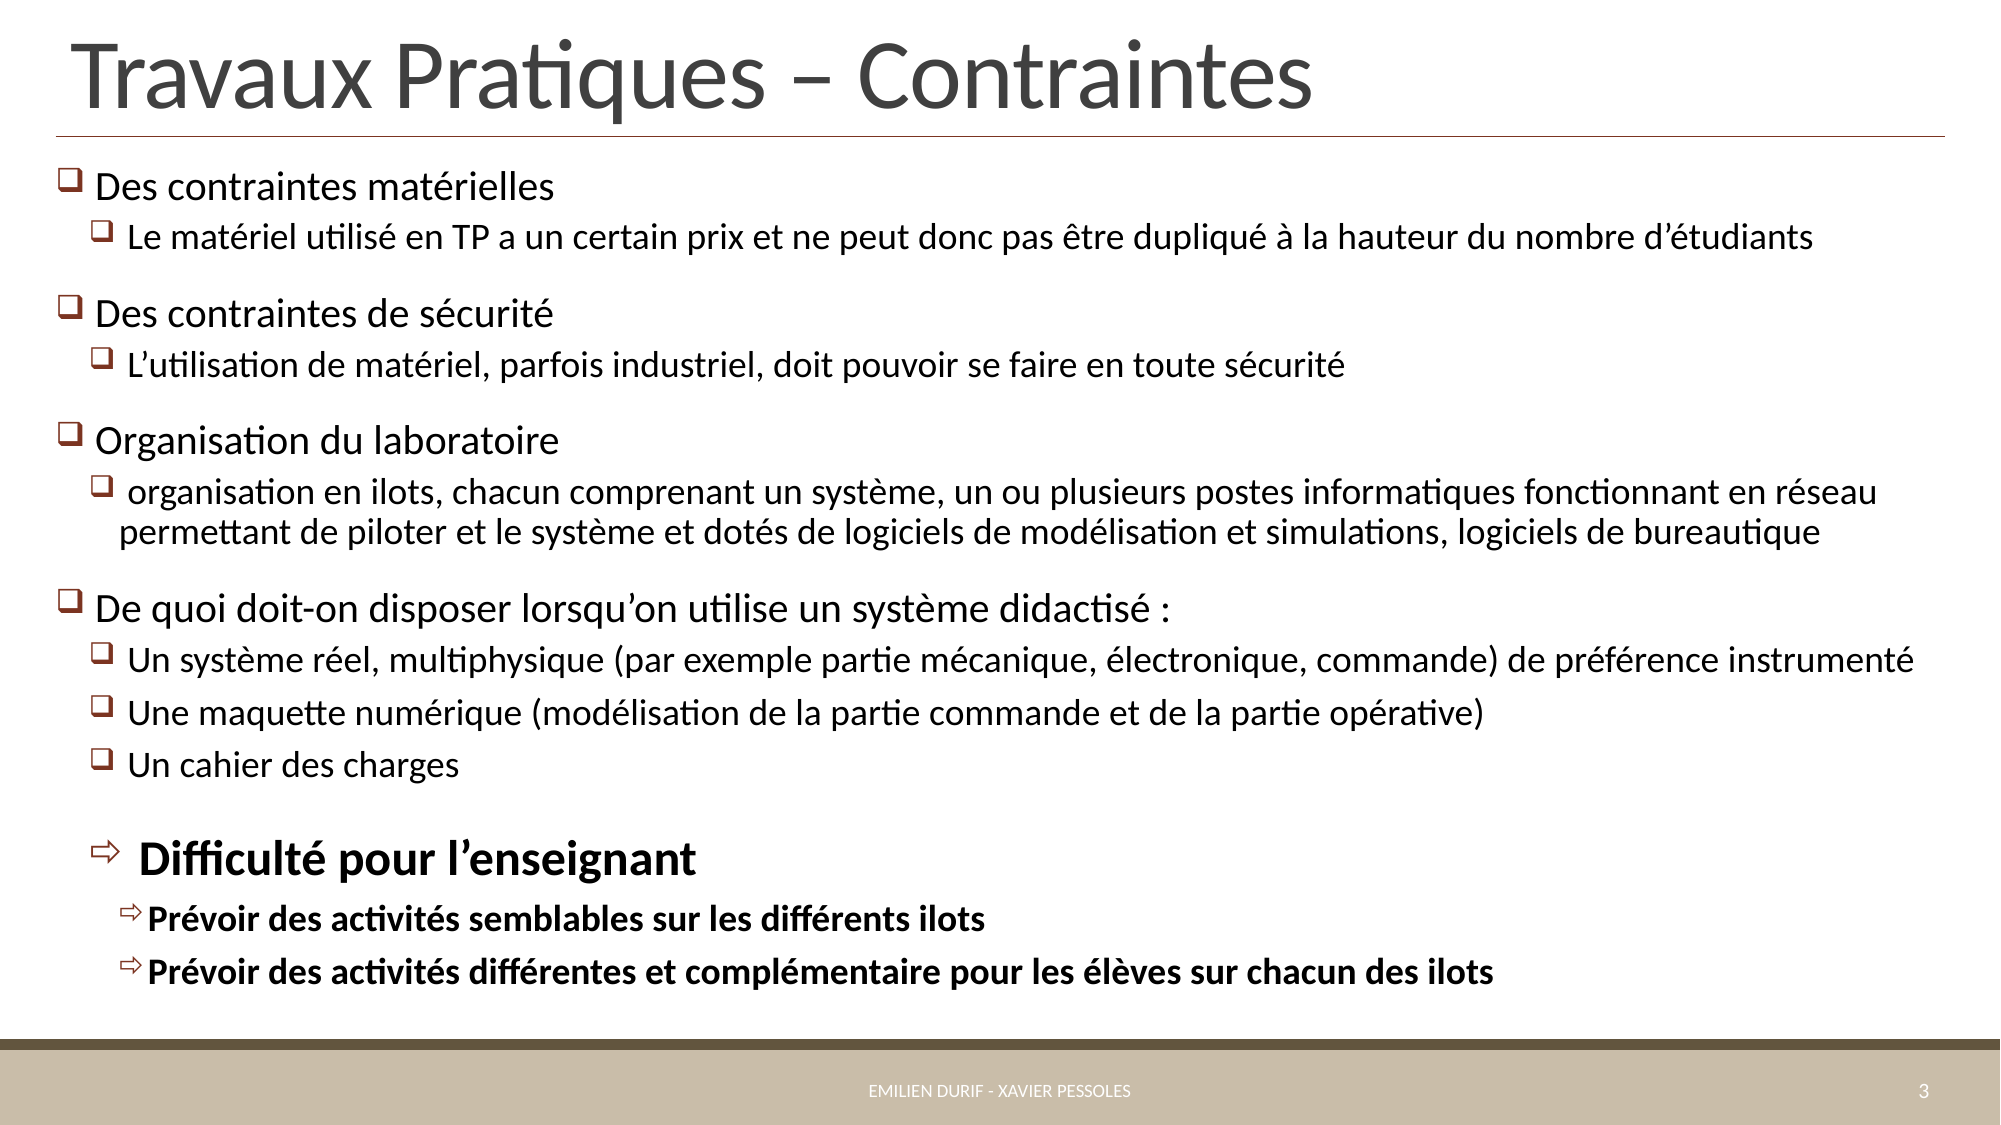

# Travaux Pratiques – Contraintes
 Des contraintes matérielles
 Le matériel utilisé en TP a un certain prix et ne peut donc pas être dupliqué à la hauteur du nombre d’étudiants
 Des contraintes de sécurité
 L’utilisation de matériel, parfois industriel, doit pouvoir se faire en toute sécurité
 Organisation du laboratoire
 organisation en ilots, chacun comprenant un système, un ou plusieurs postes informatiques fonctionnant en réseau permettant de piloter et le système et dotés de logiciels de modélisation et simulations, logiciels de bureautique
 De quoi doit-on disposer lorsqu’on utilise un système didactisé :
 Un système réel, multiphysique (par exemple partie mécanique, électronique, commande) de préférence instrumenté
 Une maquette numérique (modélisation de la partie commande et de la partie opérative)
 Un cahier des charges

 Difficulté pour l’enseignant
Prévoir des activités semblables sur les différents ilots
Prévoir des activités différentes et complémentaire pour les élèves sur chacun des ilots
Emilien Durif - Xavier Pessoles
3